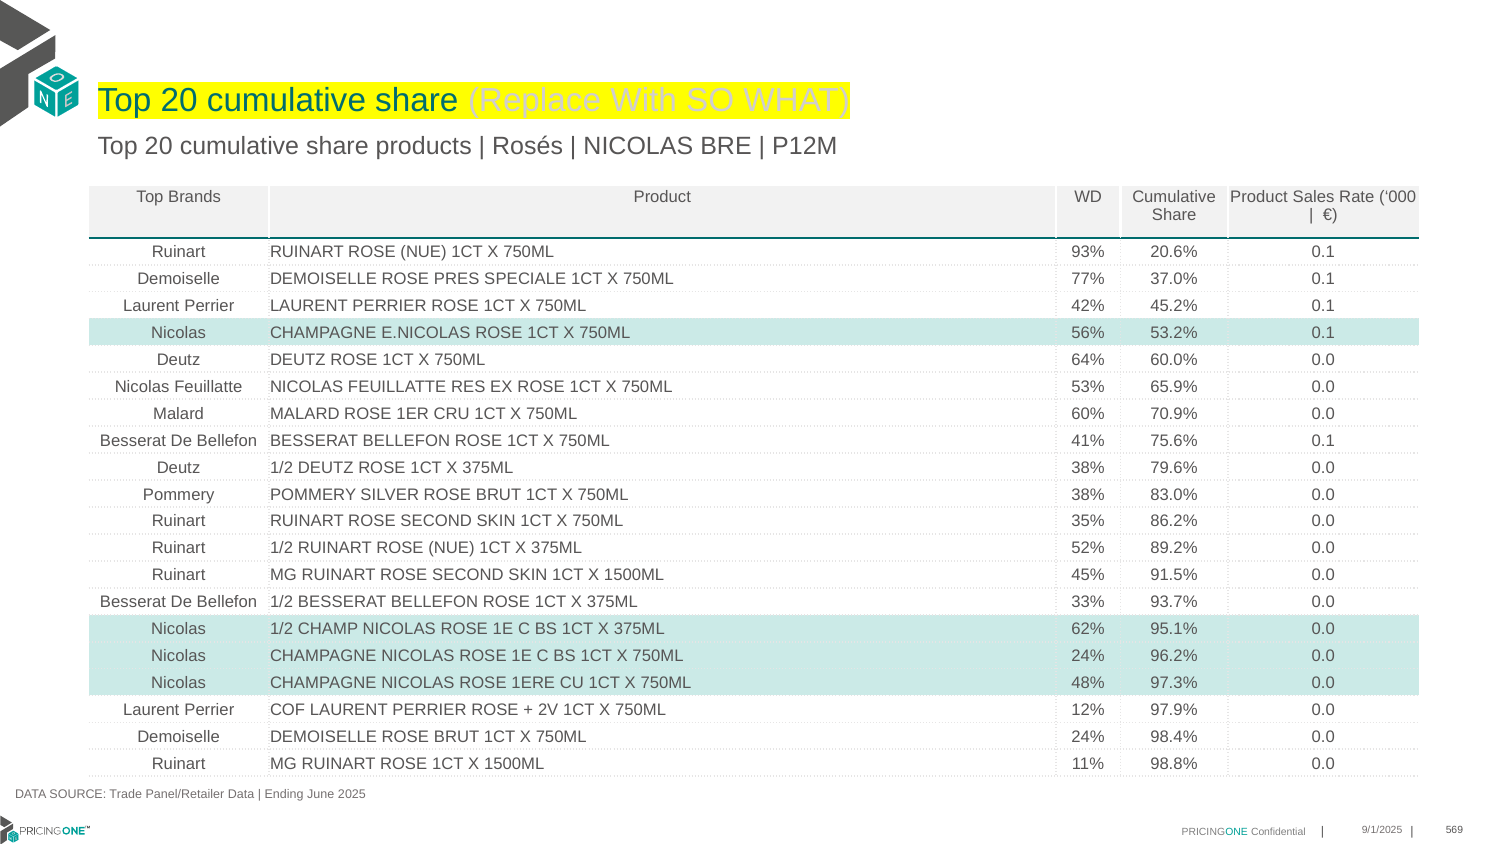

# Top 20 cumulative share (Replace With SO WHAT)
Top 20 cumulative share products | Rosés | NICOLAS BRE | P12M
| Top Brands | Product | WD | Cumulative Share | Product Sales Rate (‘000 | €) |
| --- | --- | --- | --- | --- |
| Ruinart | RUINART ROSE (NUE) 1CT X 750ML | 93% | 20.6% | 0.1 |
| Demoiselle | DEMOISELLE ROSE PRES SPECIALE 1CT X 750ML | 77% | 37.0% | 0.1 |
| Laurent Perrier | LAURENT PERRIER ROSE 1CT X 750ML | 42% | 45.2% | 0.1 |
| Nicolas | CHAMPAGNE E.NICOLAS ROSE 1CT X 750ML | 56% | 53.2% | 0.1 |
| Deutz | DEUTZ ROSE 1CT X 750ML | 64% | 60.0% | 0.0 |
| Nicolas Feuillatte | NICOLAS FEUILLATTE RES EX ROSE 1CT X 750ML | 53% | 65.9% | 0.0 |
| Malard | MALARD ROSE 1ER CRU 1CT X 750ML | 60% | 70.9% | 0.0 |
| Besserat De Bellefon | BESSERAT BELLEFON ROSE 1CT X 750ML | 41% | 75.6% | 0.1 |
| Deutz | 1/2 DEUTZ ROSE 1CT X 375ML | 38% | 79.6% | 0.0 |
| Pommery | POMMERY SILVER ROSE BRUT 1CT X 750ML | 38% | 83.0% | 0.0 |
| Ruinart | RUINART ROSE SECOND SKIN 1CT X 750ML | 35% | 86.2% | 0.0 |
| Ruinart | 1/2 RUINART ROSE (NUE) 1CT X 375ML | 52% | 89.2% | 0.0 |
| Ruinart | MG RUINART ROSE SECOND SKIN 1CT X 1500ML | 45% | 91.5% | 0.0 |
| Besserat De Bellefon | 1/2 BESSERAT BELLEFON ROSE 1CT X 375ML | 33% | 93.7% | 0.0 |
| Nicolas | 1/2 CHAMP NICOLAS ROSE 1E C BS 1CT X 375ML | 62% | 95.1% | 0.0 |
| Nicolas | CHAMPAGNE NICOLAS ROSE 1E C BS 1CT X 750ML | 24% | 96.2% | 0.0 |
| Nicolas | CHAMPAGNE NICOLAS ROSE 1ERE CU 1CT X 750ML | 48% | 97.3% | 0.0 |
| Laurent Perrier | COF LAURENT PERRIER ROSE + 2V 1CT X 750ML | 12% | 97.9% | 0.0 |
| Demoiselle | DEMOISELLE ROSE BRUT 1CT X 750ML | 24% | 98.4% | 0.0 |
| Ruinart | MG RUINART ROSE 1CT X 1500ML | 11% | 98.8% | 0.0 |
DATA SOURCE: Trade Panel/Retailer Data | Ending June 2025

9/1/2025
569